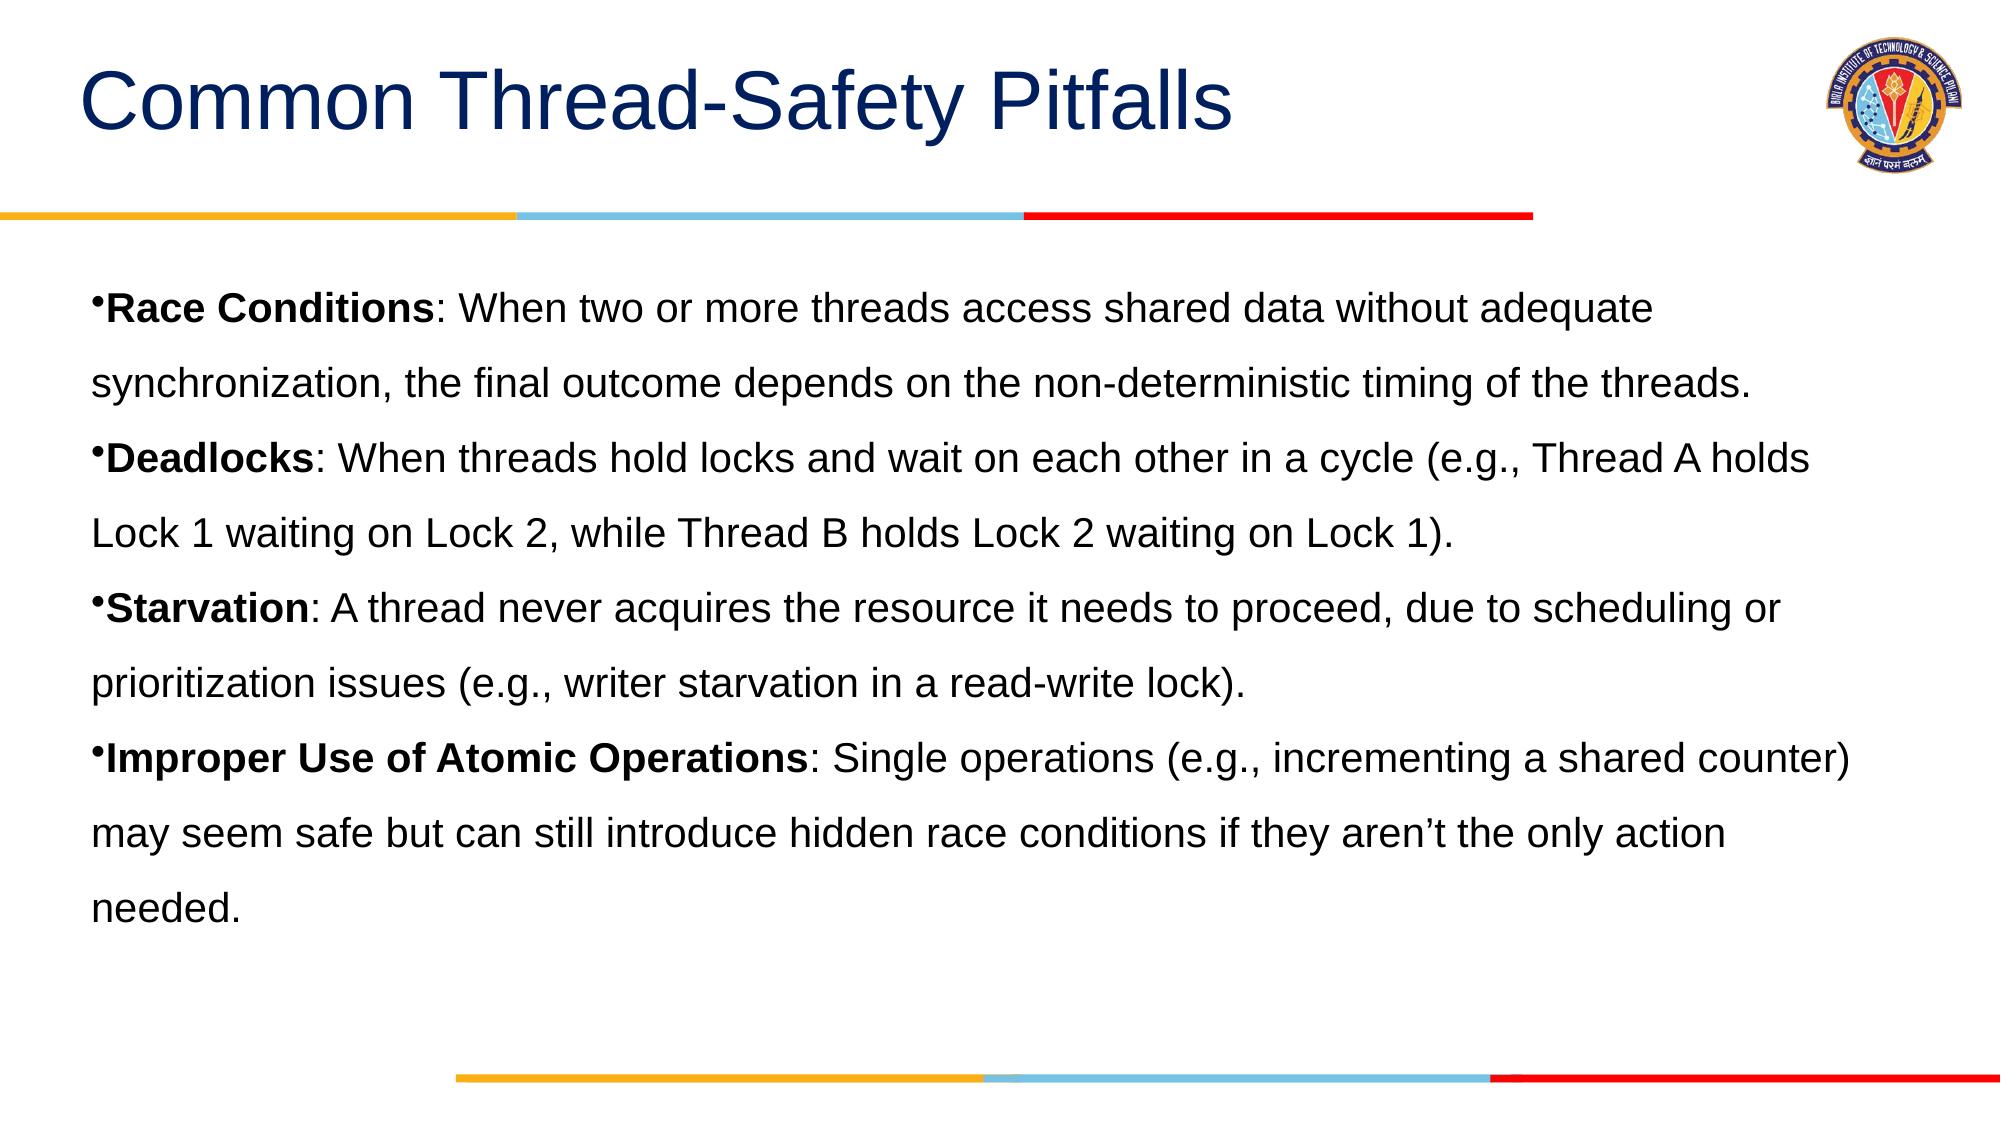

# Common Thread-Safety Pitfalls
Race Conditions: When two or more threads access shared data without adequate synchronization, the final outcome depends on the non-deterministic timing of the threads.
Deadlocks: When threads hold locks and wait on each other in a cycle (e.g., Thread A holds Lock 1 waiting on Lock 2, while Thread B holds Lock 2 waiting on Lock 1).
Starvation: A thread never acquires the resource it needs to proceed, due to scheduling or prioritization issues (e.g., writer starvation in a read-write lock).
Improper Use of Atomic Operations: Single operations (e.g., incrementing a shared counter) may seem safe but can still introduce hidden race conditions if they aren’t the only action needed.